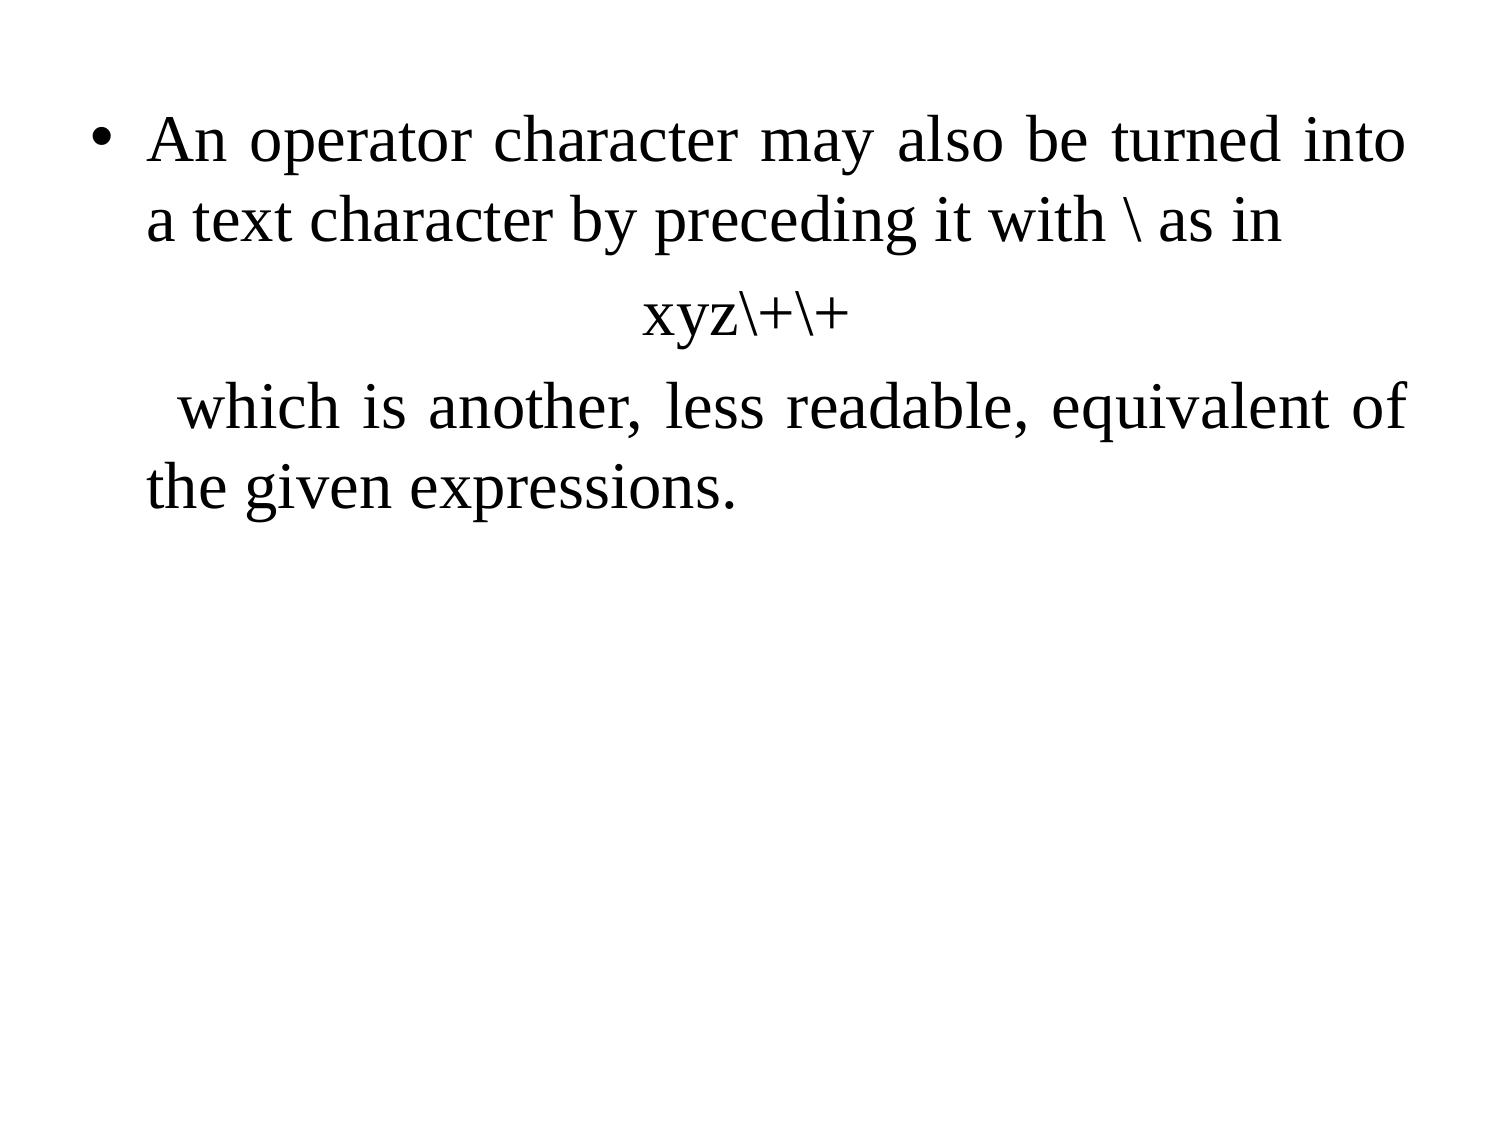

An operator character may also be turned into a text character by preceding it with \ as in
                                 xyz\+\+
    which is another, less readable, equivalent of the given expressions.